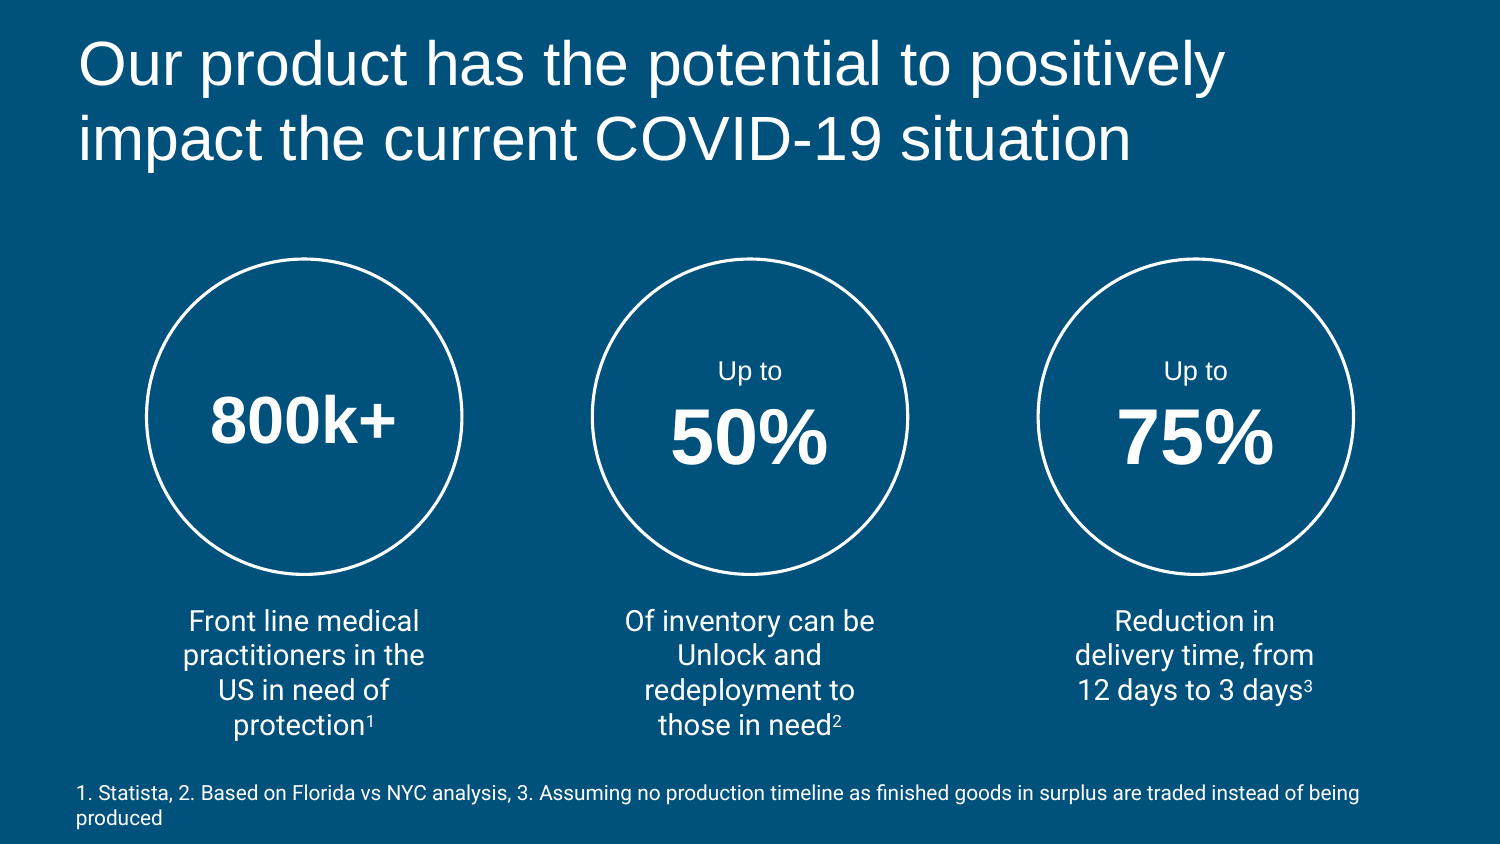

# Our product has the potential to positively impact the current COVID-19 situation
800k+
Up to
50%
Up to 75%
Front line medical practitioners in the US in need of protection1
Of inventory can be Unlock and redeployment to those in need2
Reduction in delivery time, from 12 days to 3 days3
1. Statista, 2. Based on Florida vs NYC analysis, 3. Assuming no production timeline as finished goods in surplus are traded instead of being produced